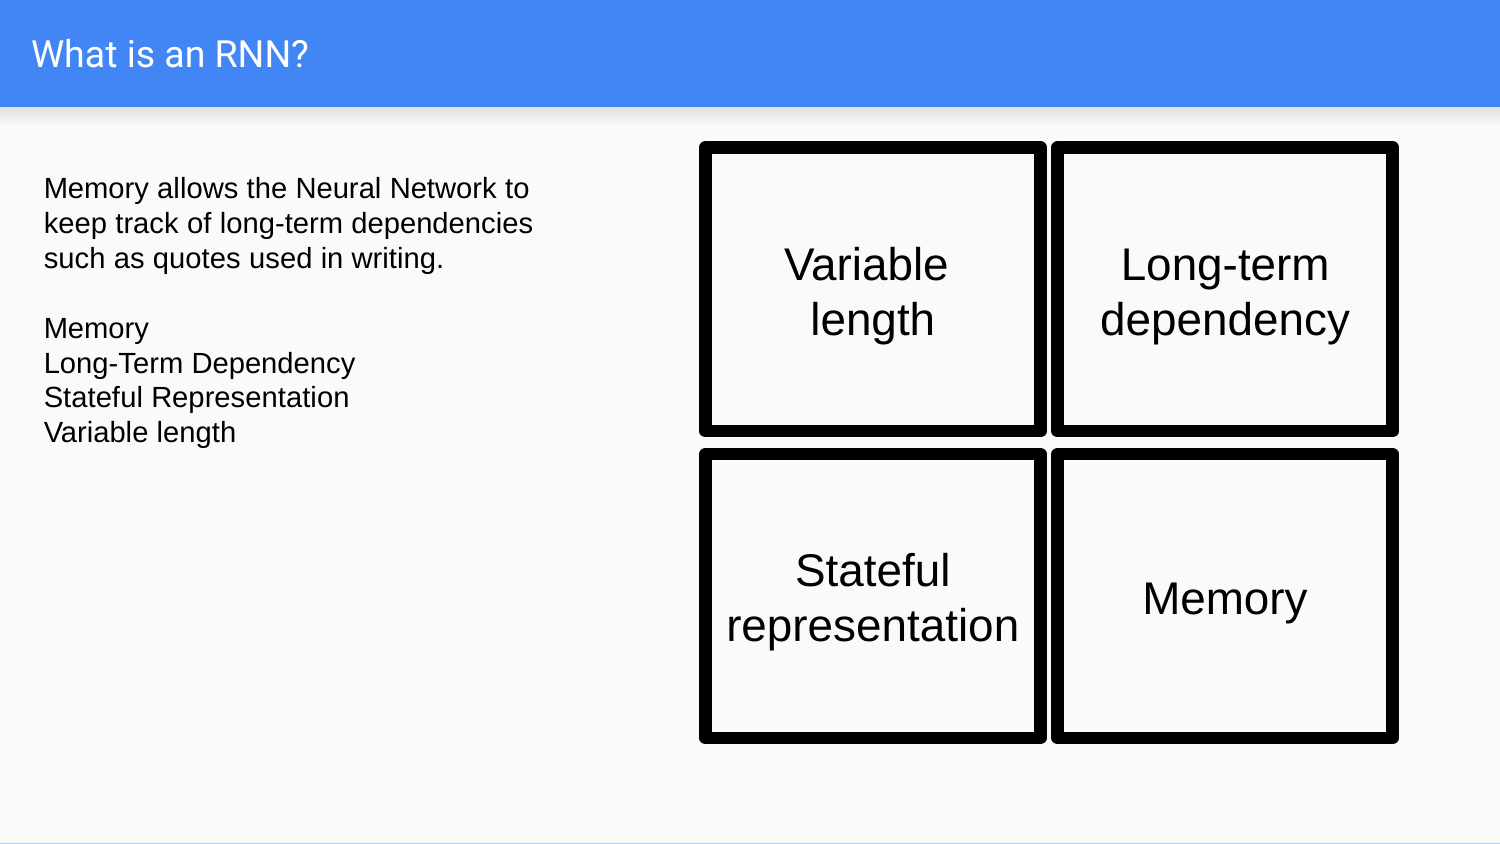

# What is an RNN?
Variable
length
Long-term dependency
Memory allows the Neural Network to keep track of long-term dependencies such as quotes used in writing.

Memory
Long-Term Dependency
Stateful Representation
Variable length
Stateful representation
Memory